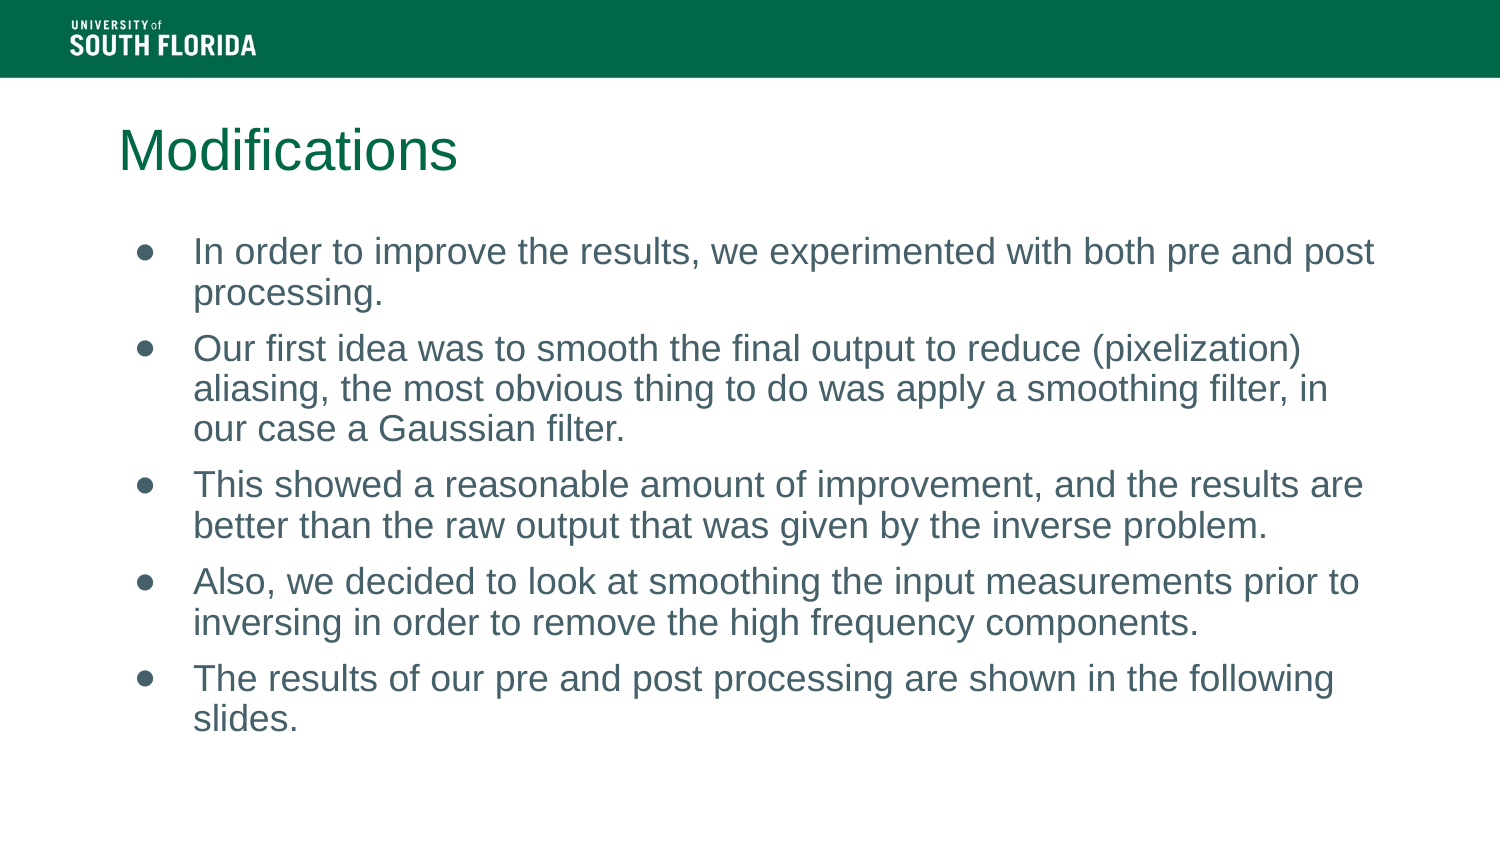

# Modifications
In order to improve the results, we experimented with both pre and post processing.
Our first idea was to smooth the final output to reduce (pixelization) aliasing, the most obvious thing to do was apply a smoothing filter, in our case a Gaussian filter.
This showed a reasonable amount of improvement, and the results are better than the raw output that was given by the inverse problem.
Also, we decided to look at smoothing the input measurements prior to inversing in order to remove the high frequency components.
The results of our pre and post processing are shown in the following slides.